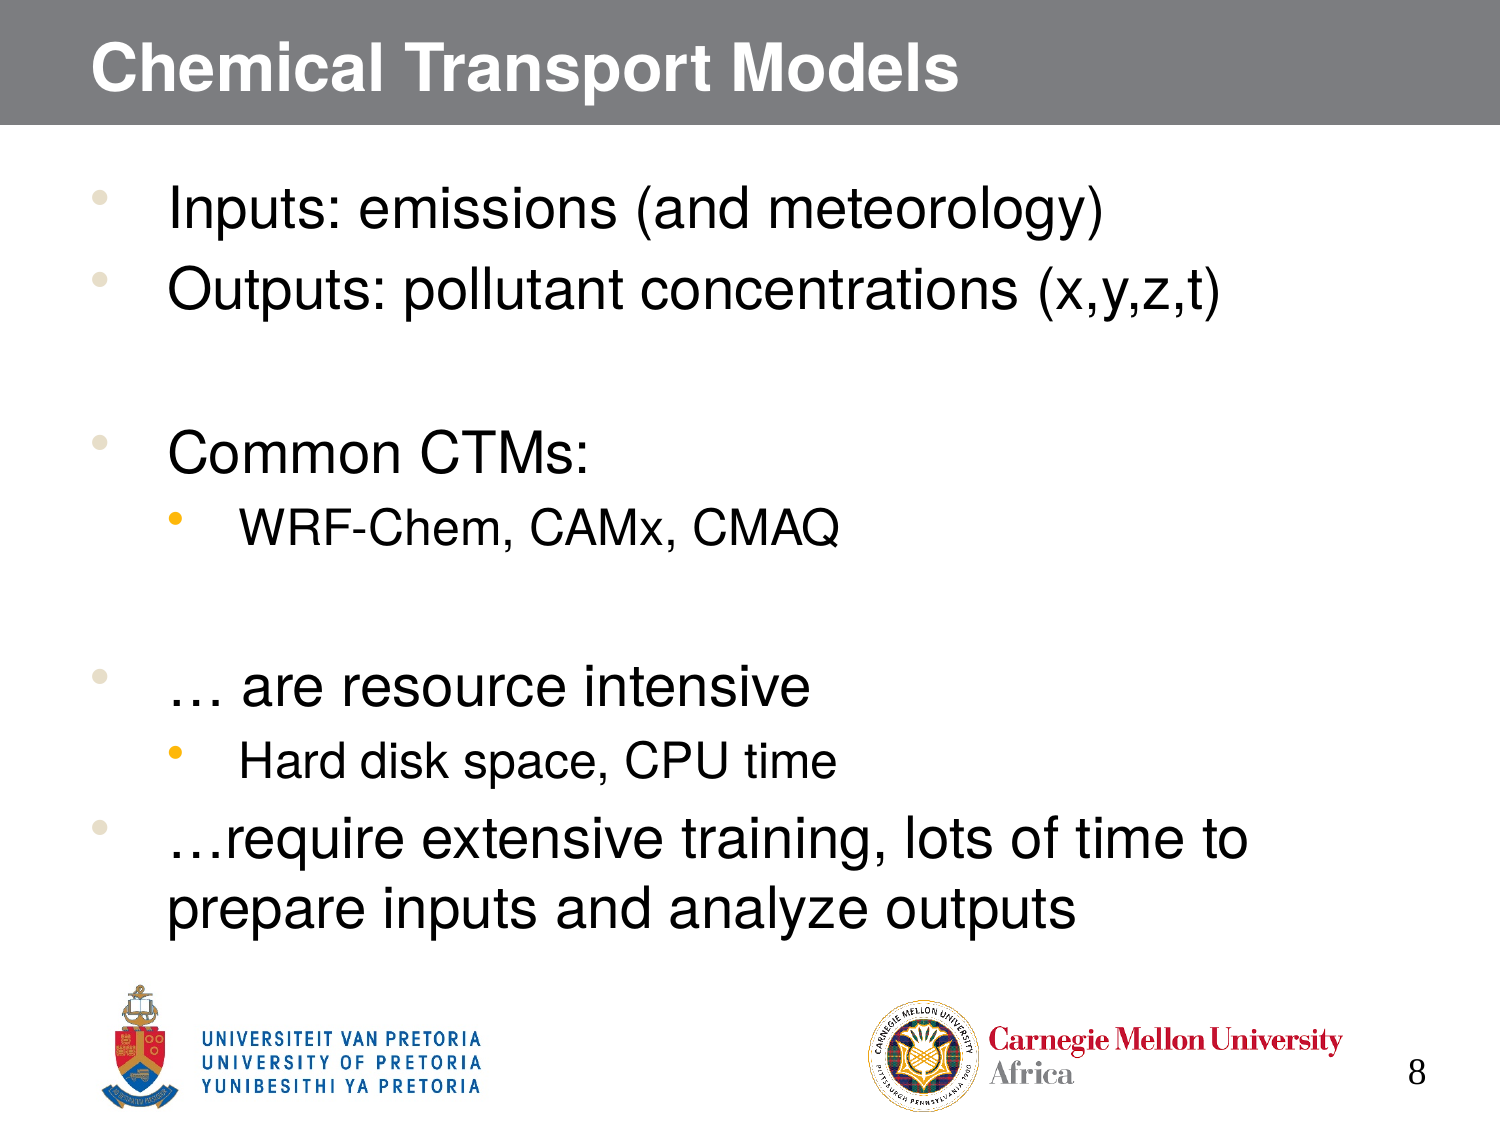

# Chemical Transport Models
Inputs: emissions (and meteorology)
Outputs: pollutant concentrations (x,y,z,t)

Common CTMs:
WRF-Chem, CAMx, CMAQ

… are resource intensive
Hard disk space, CPU time
…require extensive training, lots of time to prepare inputs and analyze outputs